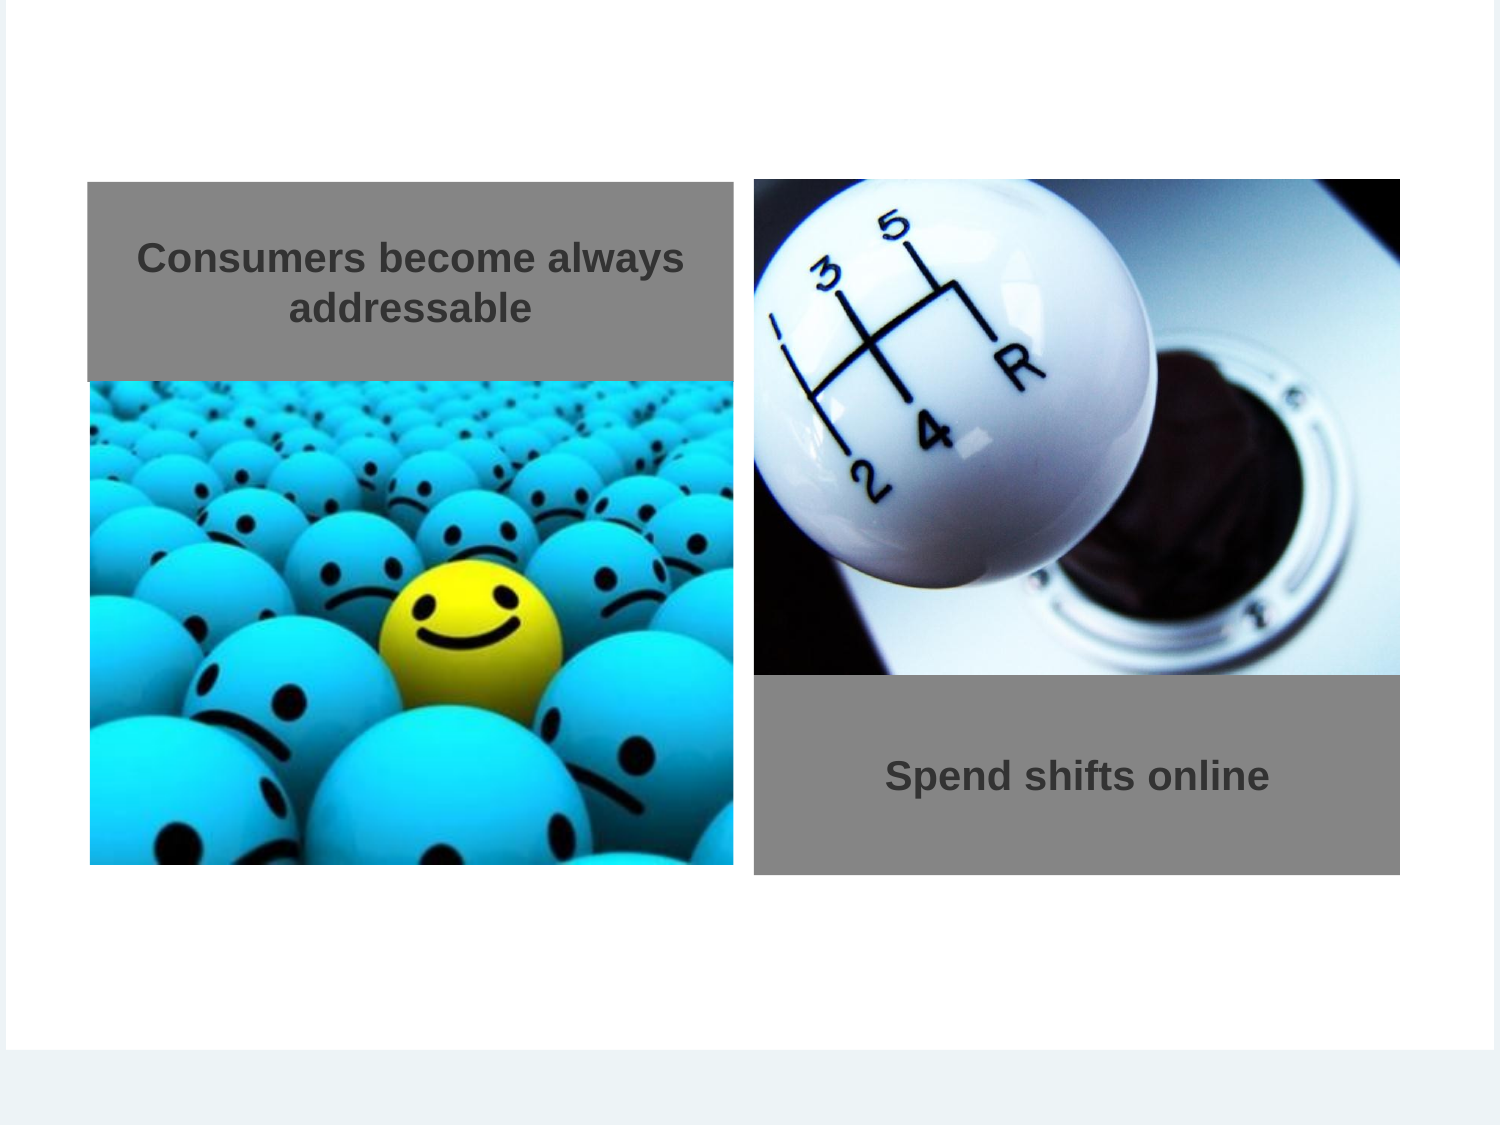

Consumers become always
addressable

Spend shifts online